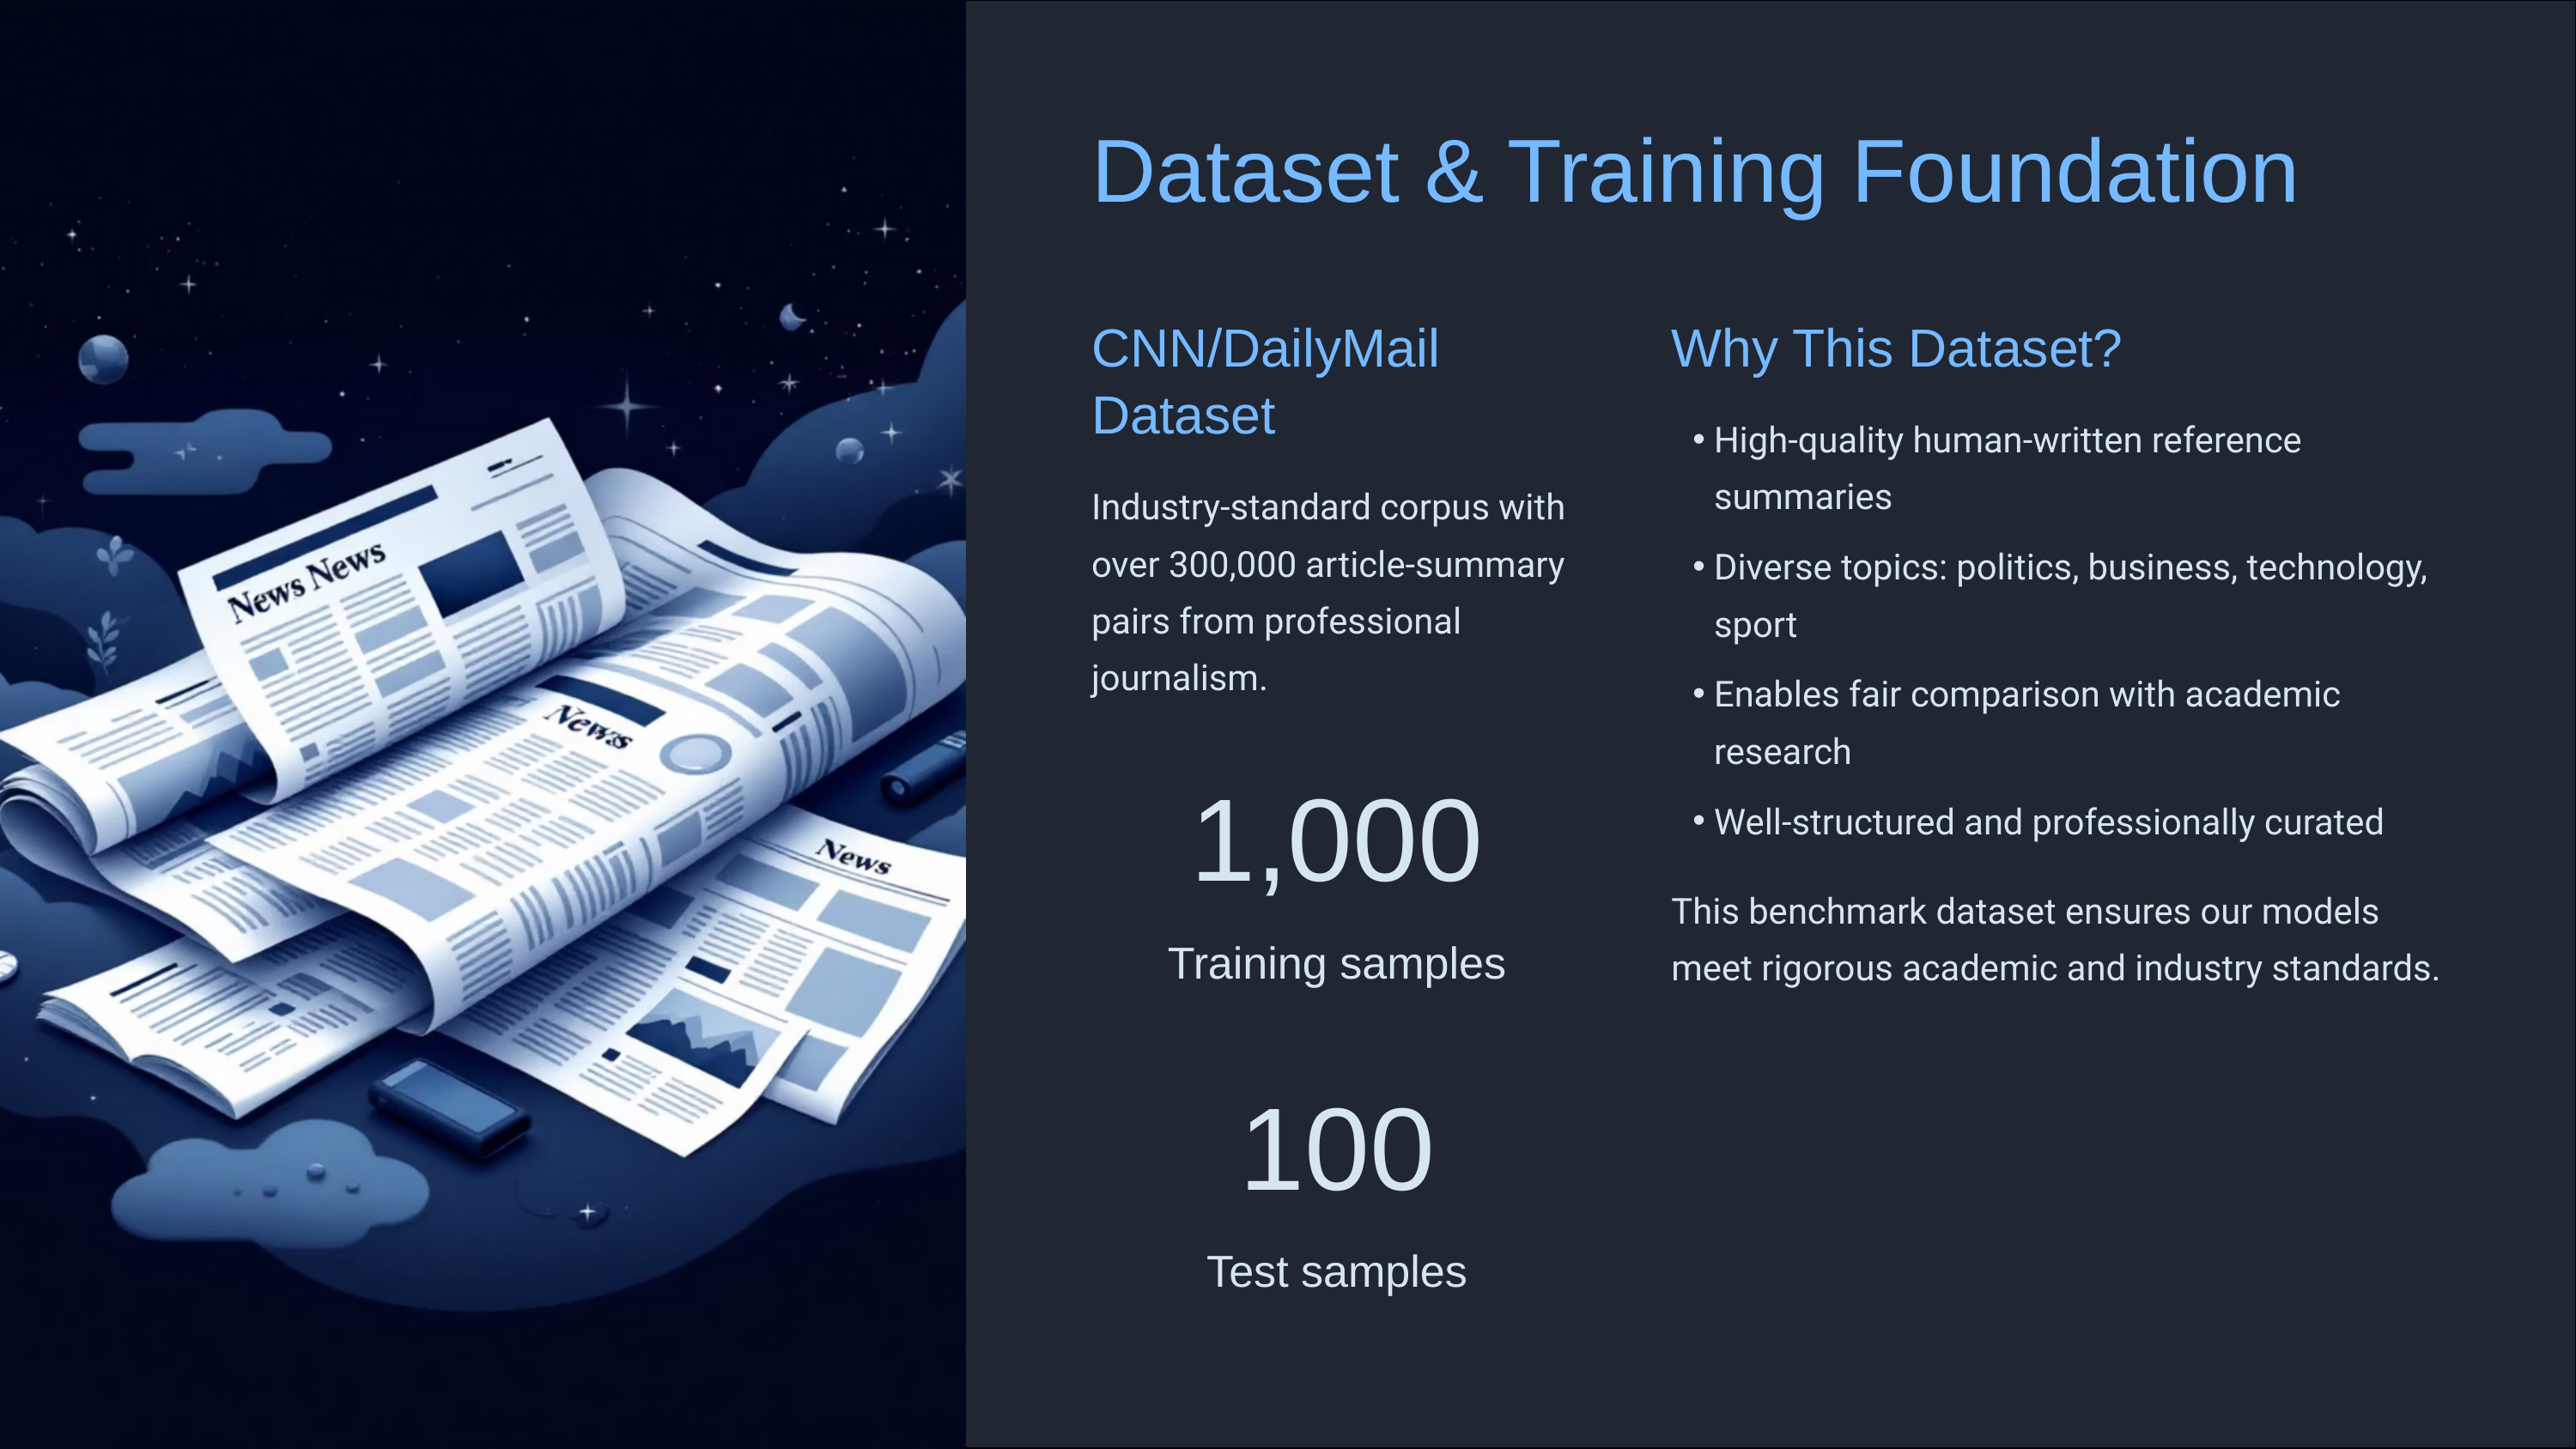

Dataset & Training Foundation
CNN/DailyMail Dataset
Why This Dataset?
High-quality human-written reference summaries
Industry-standard corpus with over 300,000 article-summary pairs from professional journalism.
Diverse topics: politics, business, technology, sport
Enables fair comparison with academic research
Well-structured and professionally curated
1,000
This benchmark dataset ensures our models meet rigorous academic and industry standards.
Training samples
100
Test samples